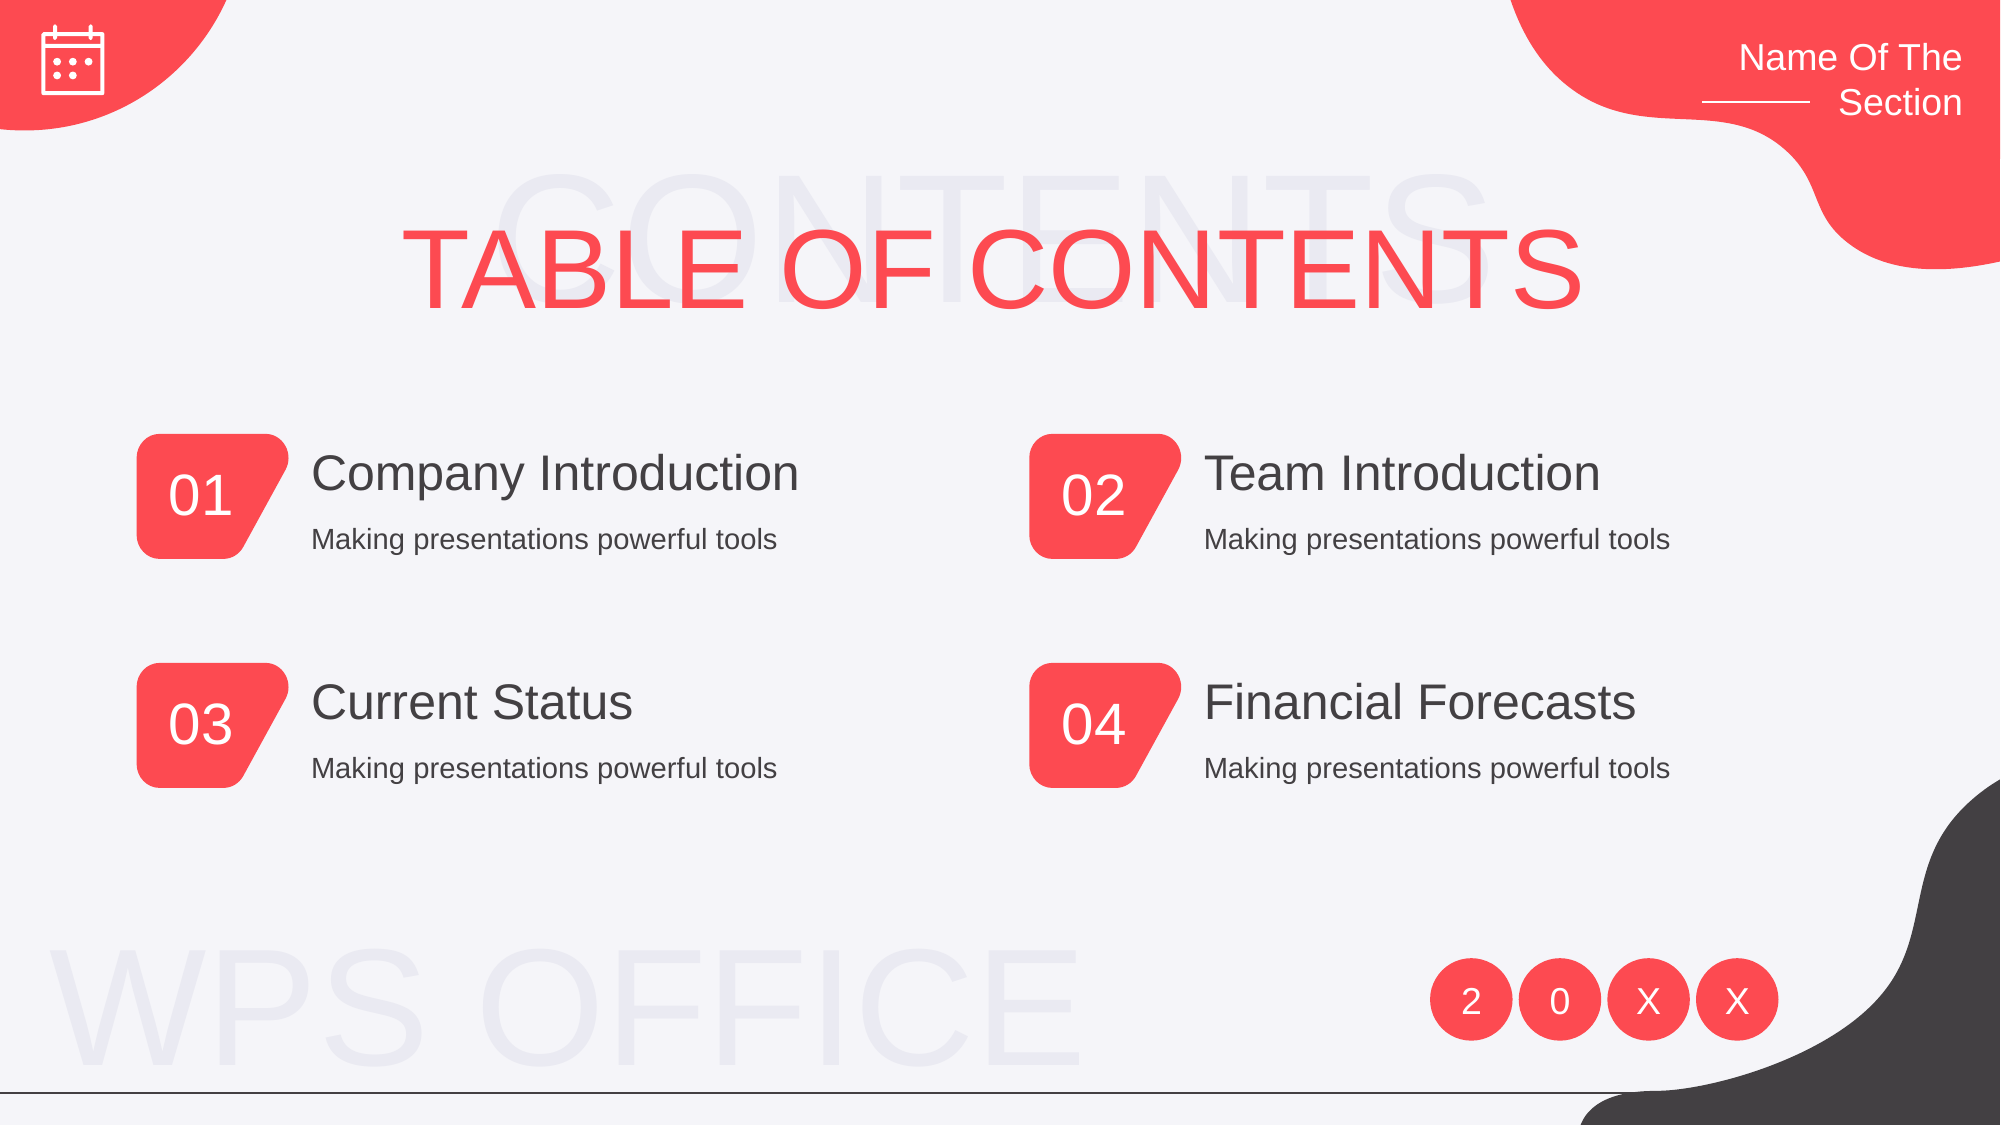

Name Of The Section

CONTENTS
TABLE OF CONTENTS
Company Introduction

01
Making presentations powerful tools
Team Introduction

02
Making presentations powerful tools
Current Status

03
Making presentations powerful tools
Financial Forecasts

04
Making presentations powerful tools
WPS OFFICE
2
0
X
X